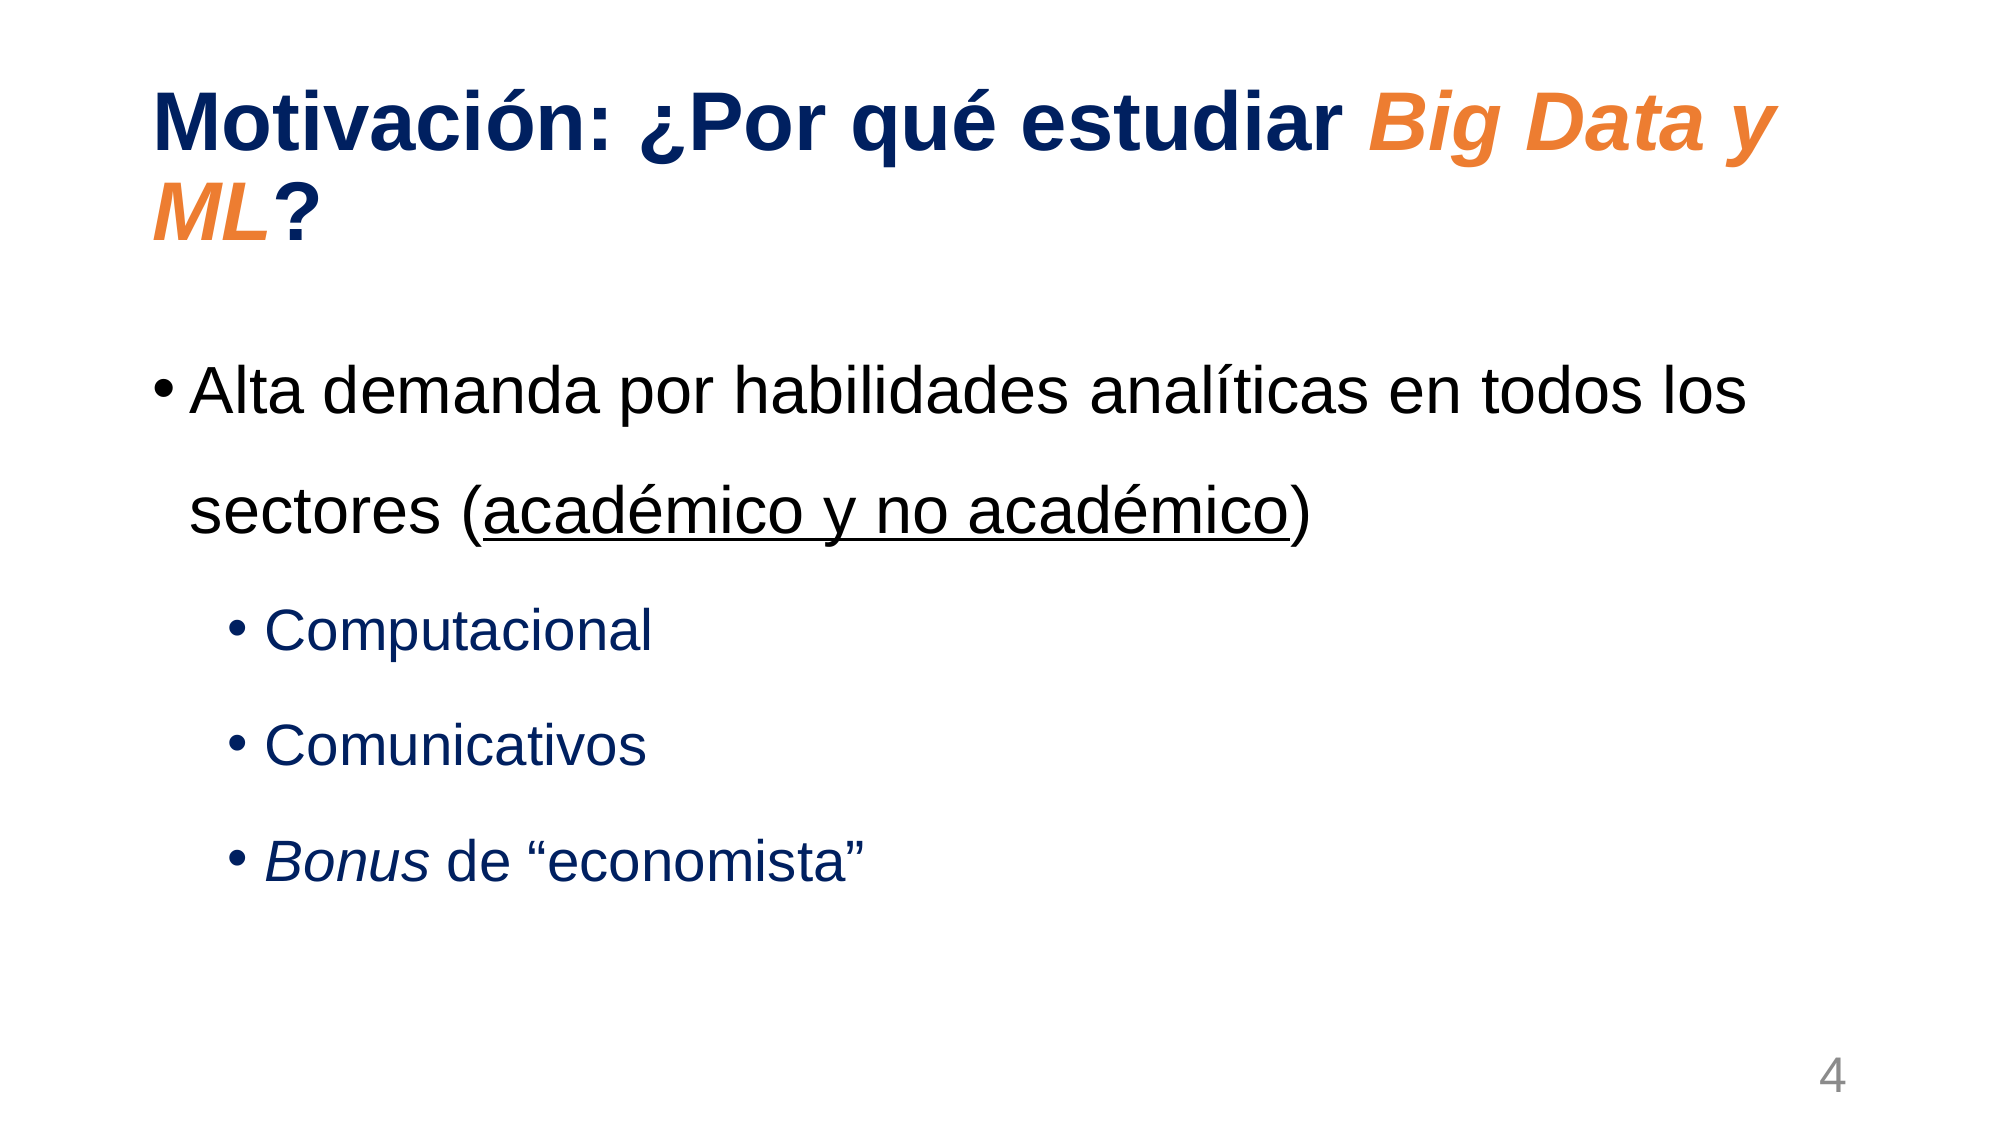

# Motivación: ¿Por qué estudiar Big Data y ML?
Alta demanda por habilidades analíticas en todos los sectores (académico y no académico)
Computacional
Comunicativos
Bonus de “economista”
4